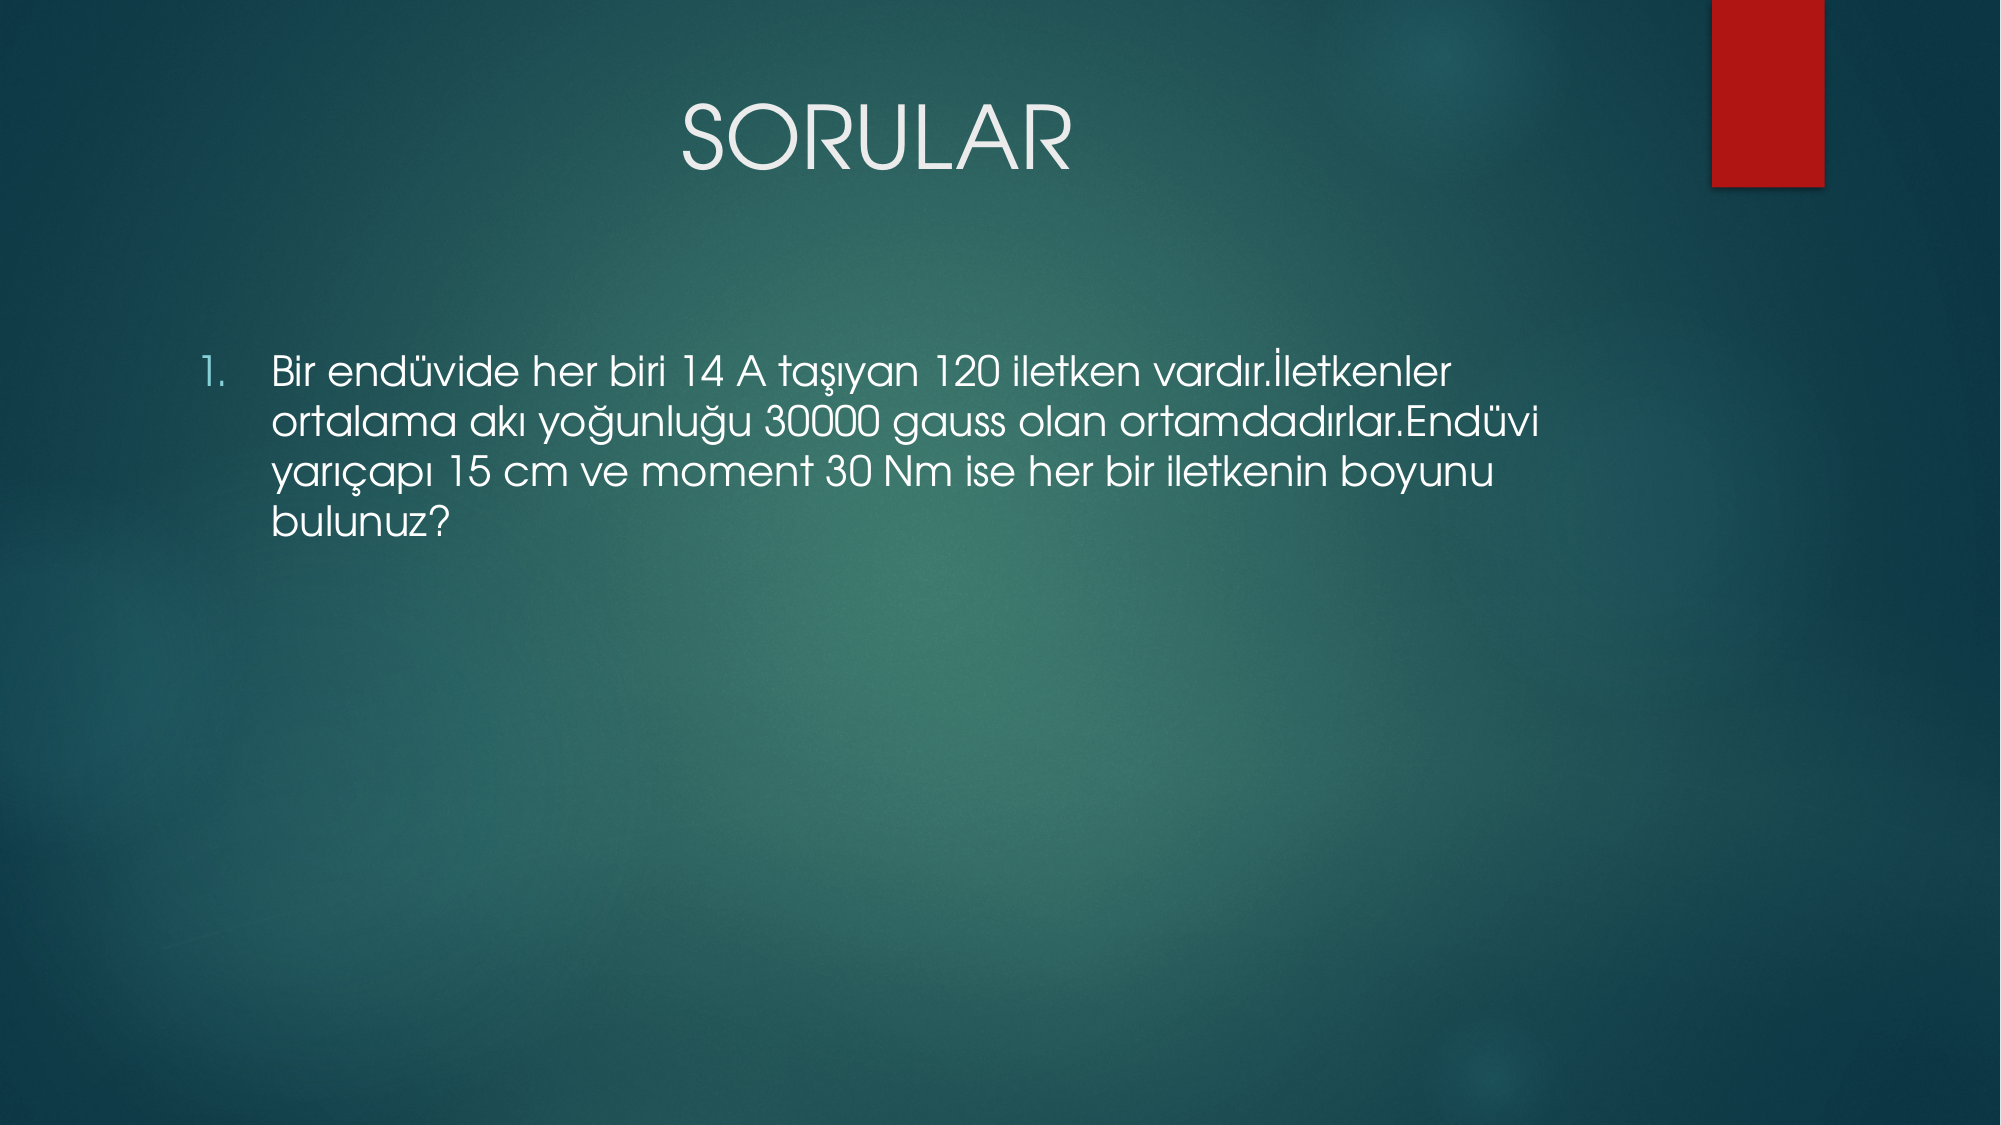

# SORULAR
Bir endüvide her biri 14 A taşıyan 120 iletken vardır.İletkenler ortalama akı yoğunluğu 30000 gauss olan ortamdadırlar.Endüvi yarıçapı 15 cm ve moment 30 Nm ise her bir iletkenin boyunu bulunuz?